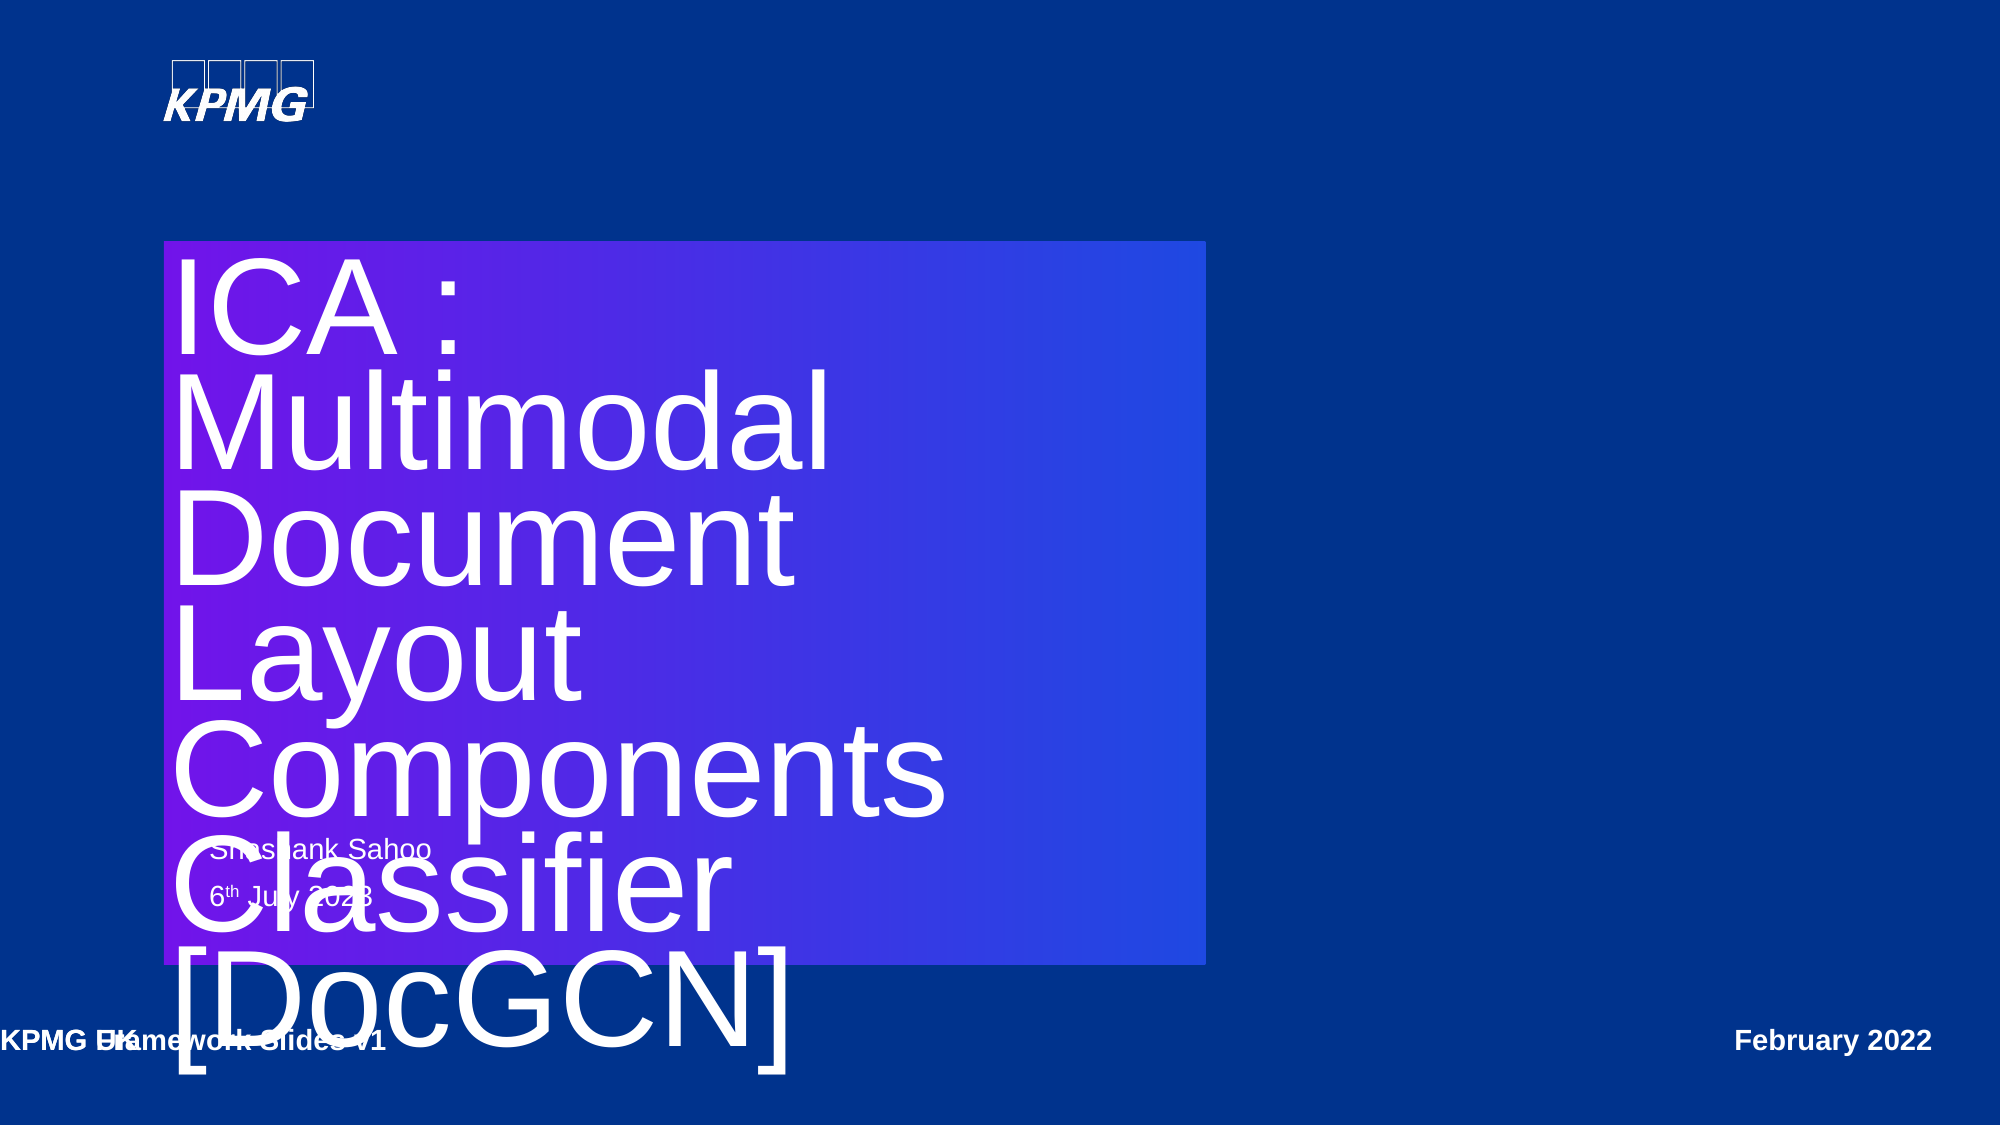

# ICA : Multimodal  Document Layout  Components Classifier  [DocGCN]
Shashank Sahoo
6th July 2023
KPMG UK
KPMG Framework Slides v1
February 2022